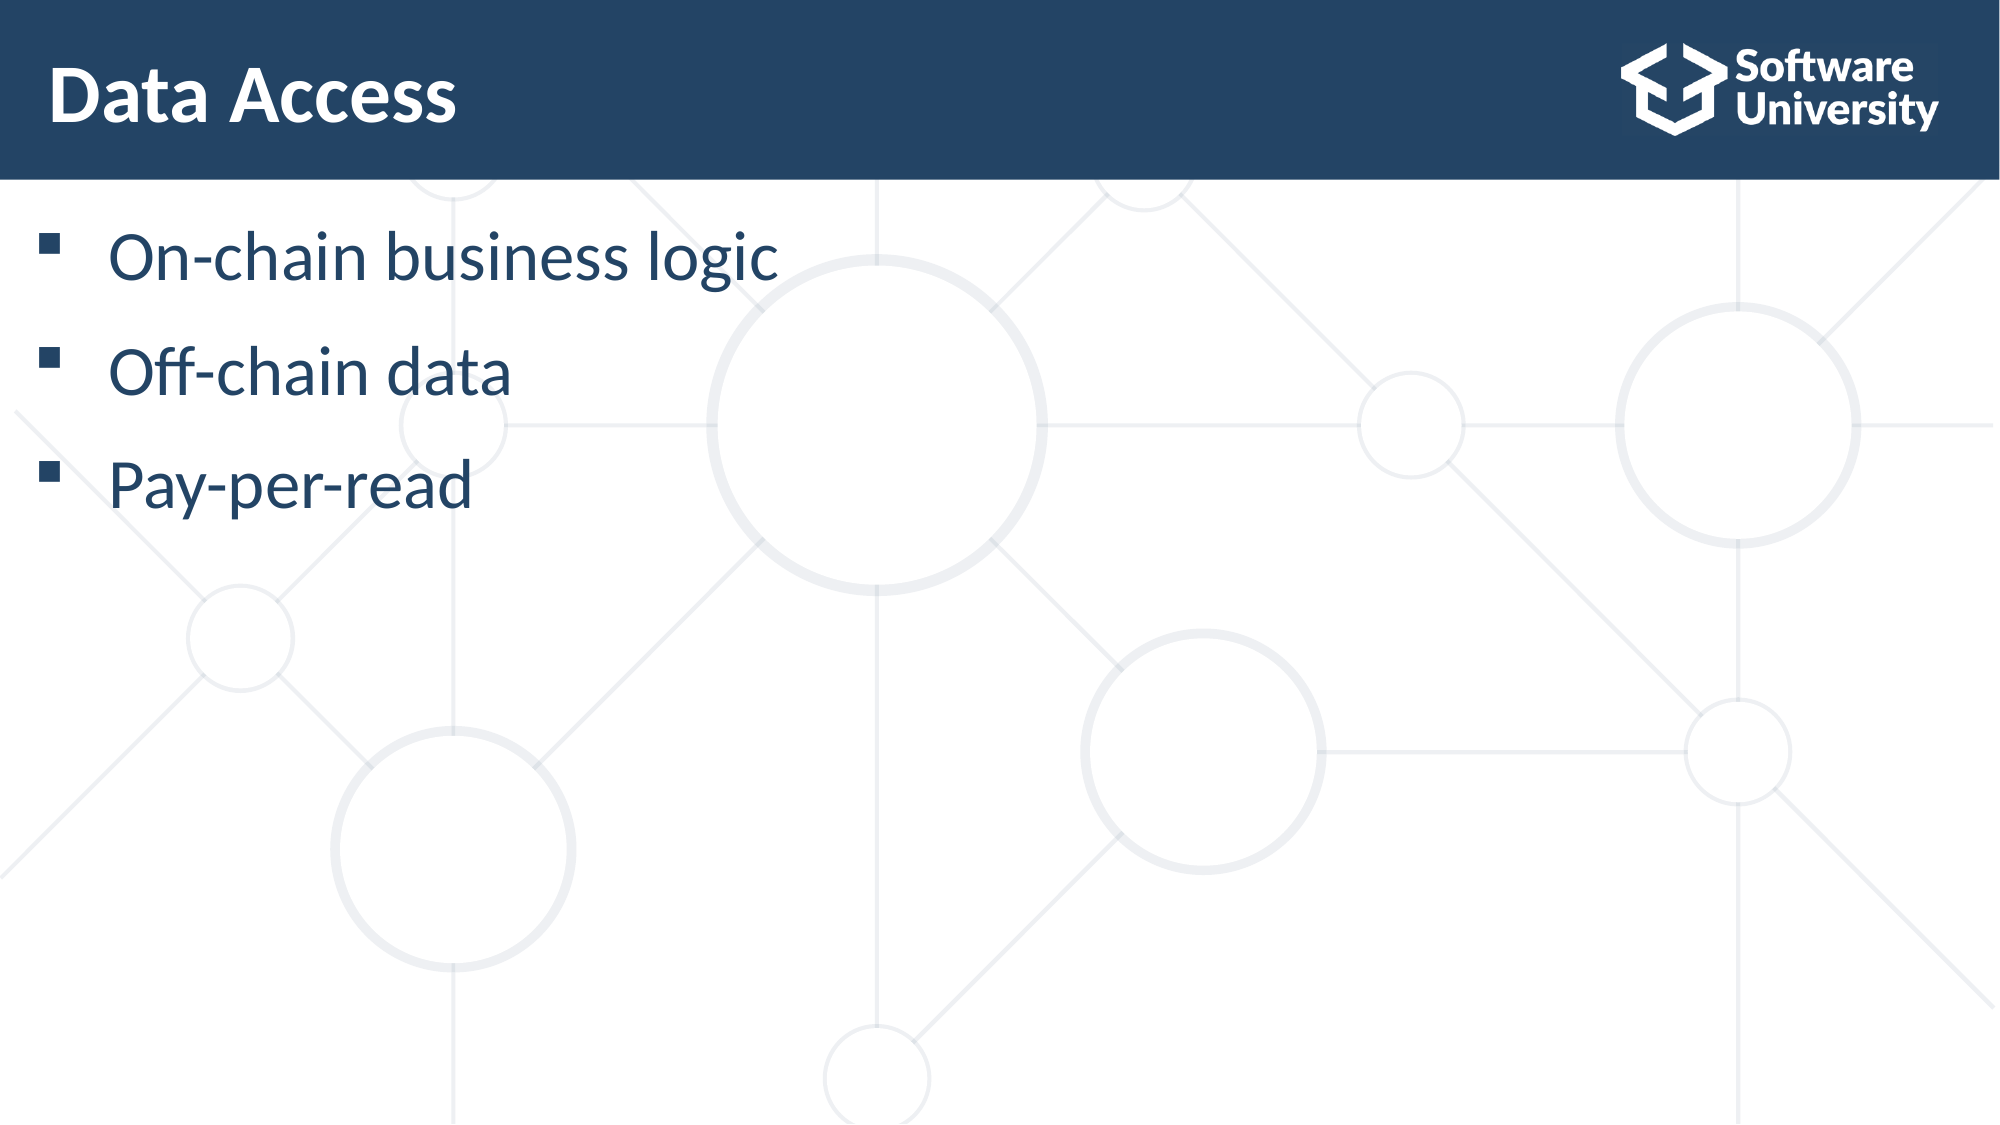

# Data Access
On-chain business logic
Off-chain data
Pay-per-read